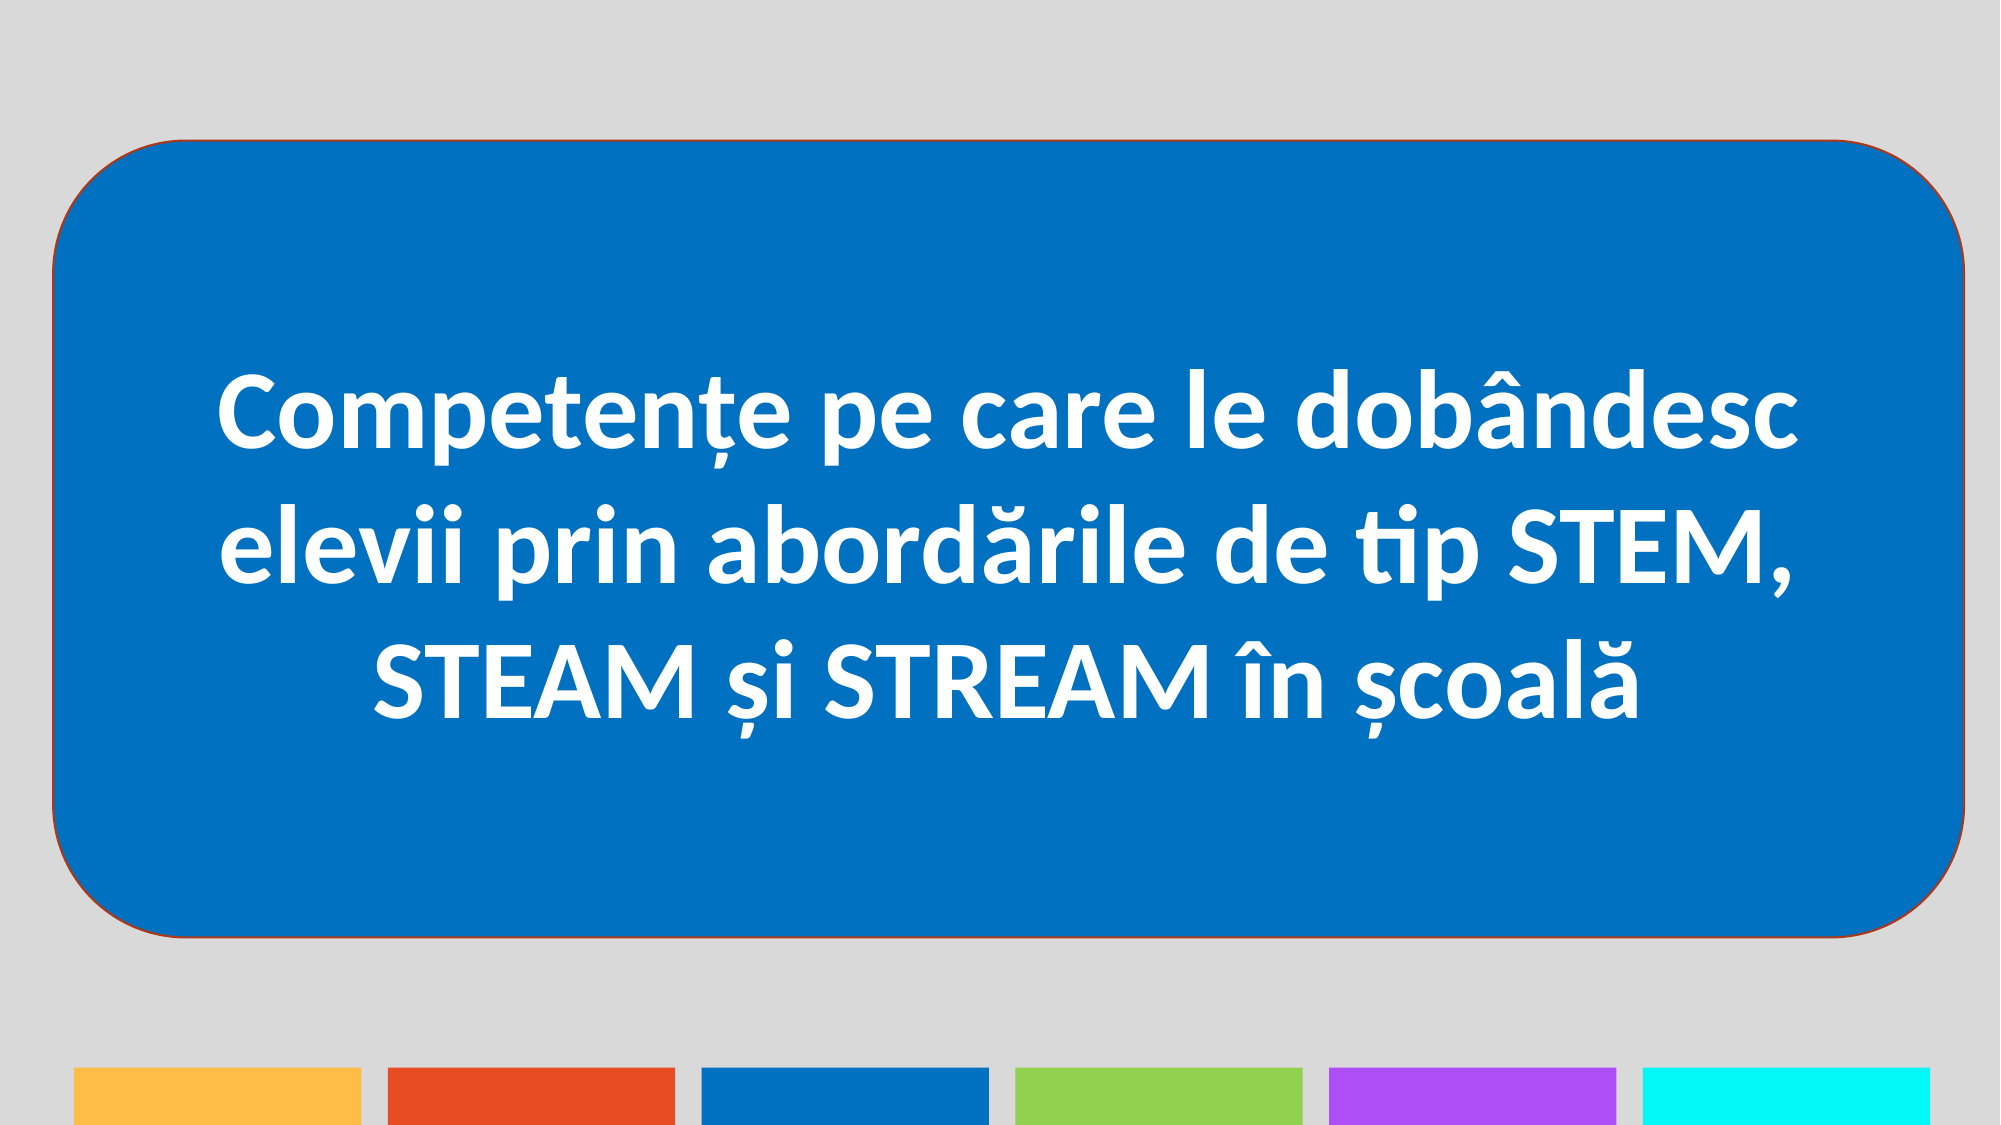

Competențe pe care le dobândesc elevii prin abordările de tip STEM, STEAM și STREAM în școală